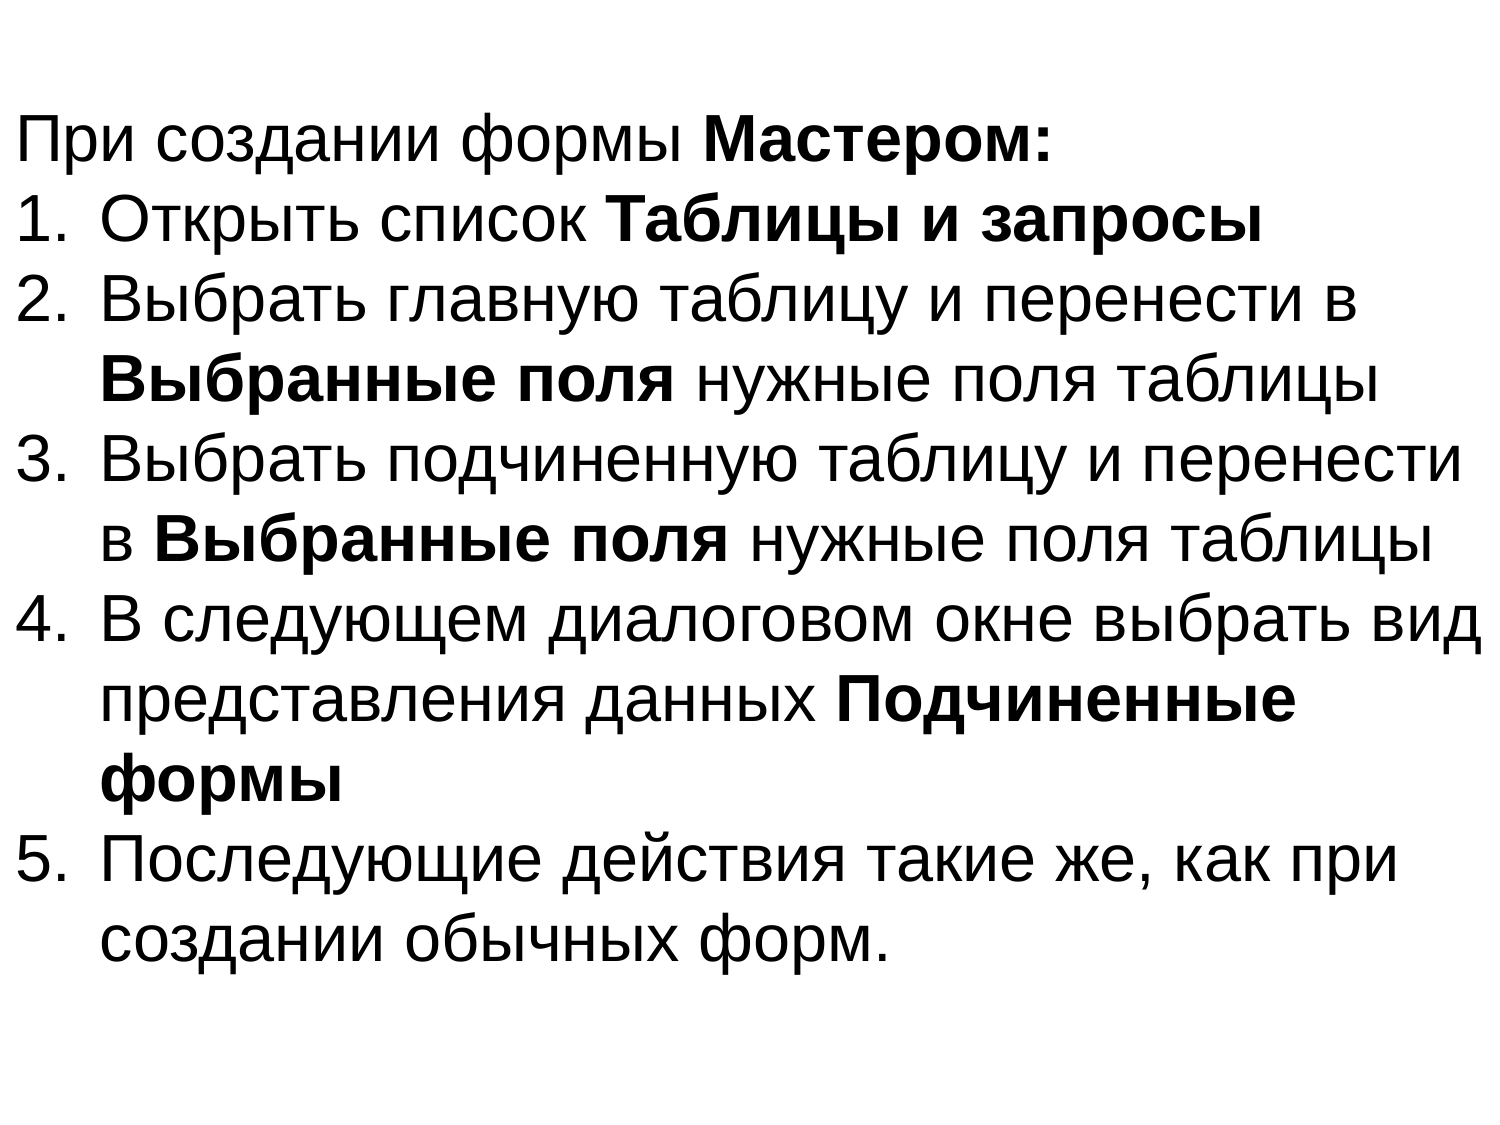

При создании формы Мастером:
Открыть список Таблицы и запросы
Выбрать главную таблицу и перенести в Выбранные поля нужные поля таблицы
Выбрать подчиненную таблицу и перенести в Выбранные поля нужные поля таблицы
В следующем диалоговом окне выбрать вид представления данных Подчиненные формы
Последующие действия такие же, как при создании обычных форм.